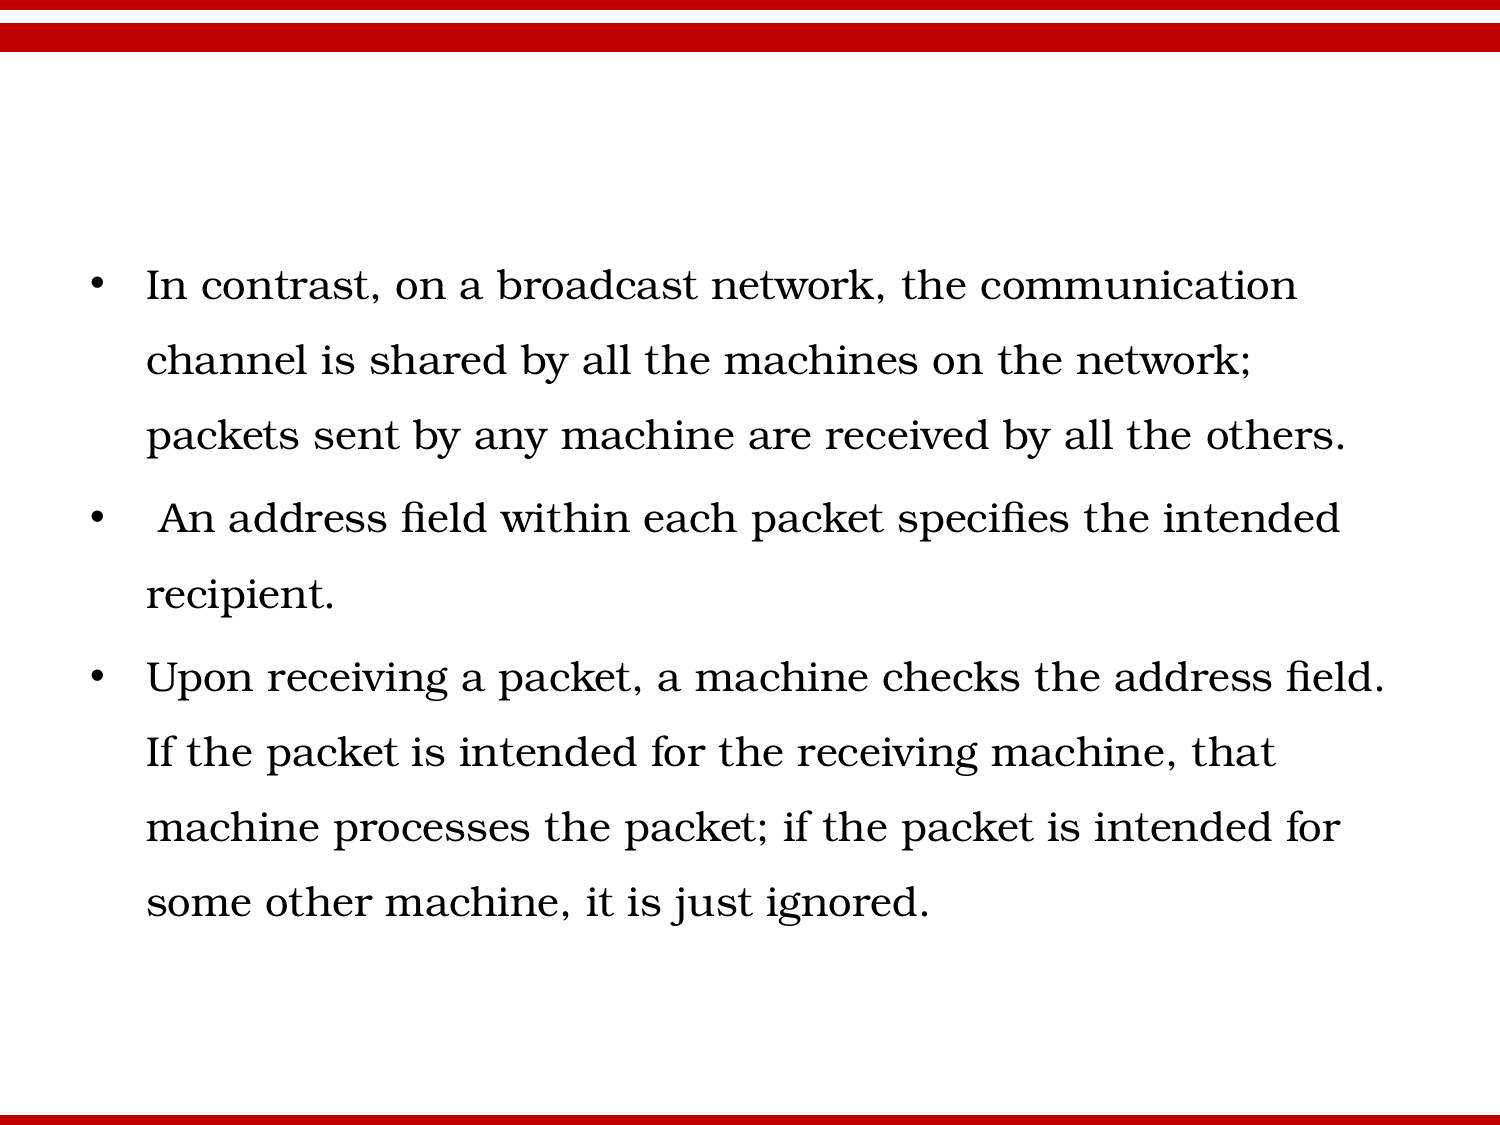

#
In contrast, on a broadcast network, the communication channel is shared by all the machines on the network; packets sent by any machine are received by all the others.
 An address field within each packet specifies the intended recipient.
Upon receiving a packet, a machine checks the address field. If the packet is intended for the receiving machine, that machine processes the packet; if the packet is intended for some other machine, it is just ignored.